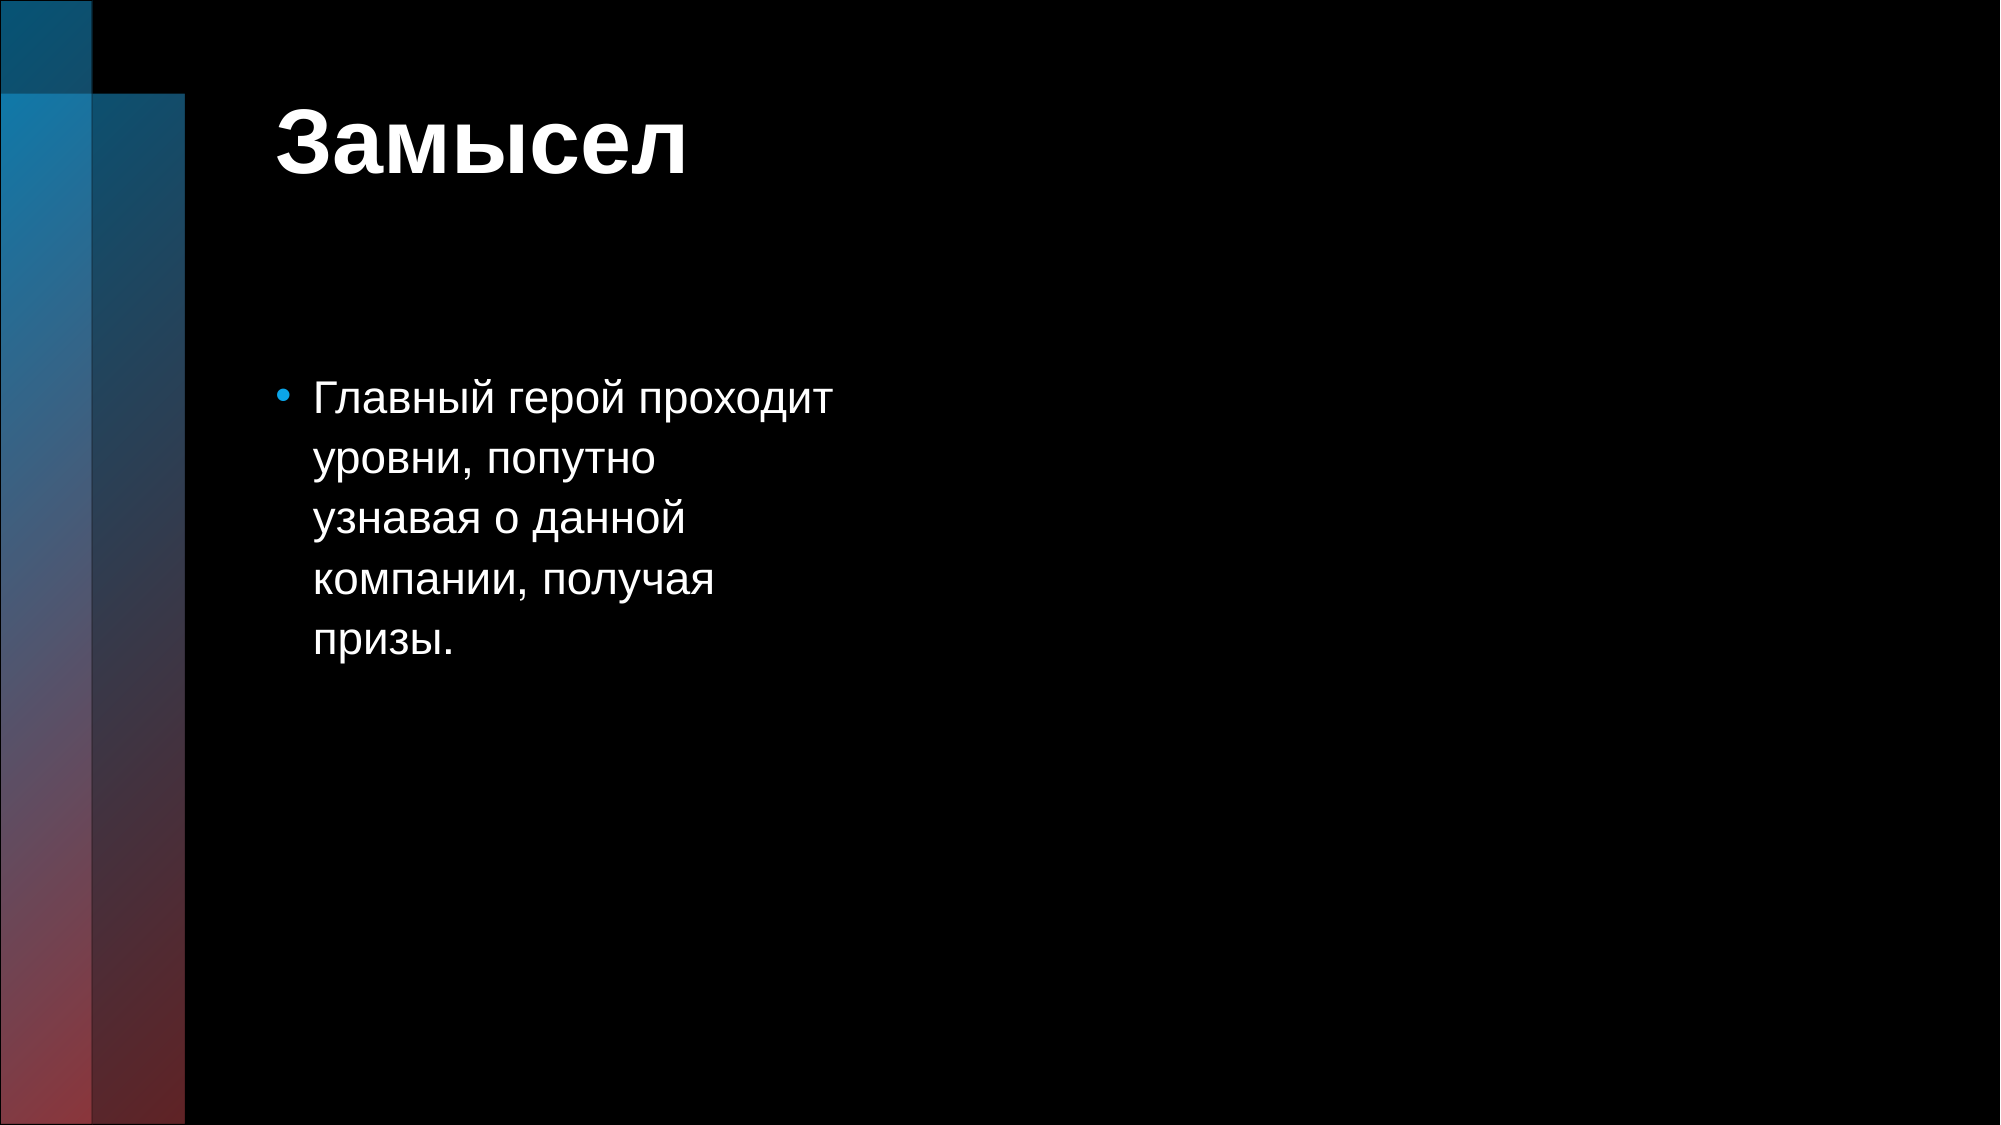

# Замысел
Главный герой проходит уровни, попутно узнавая о данной компании, получая призы.